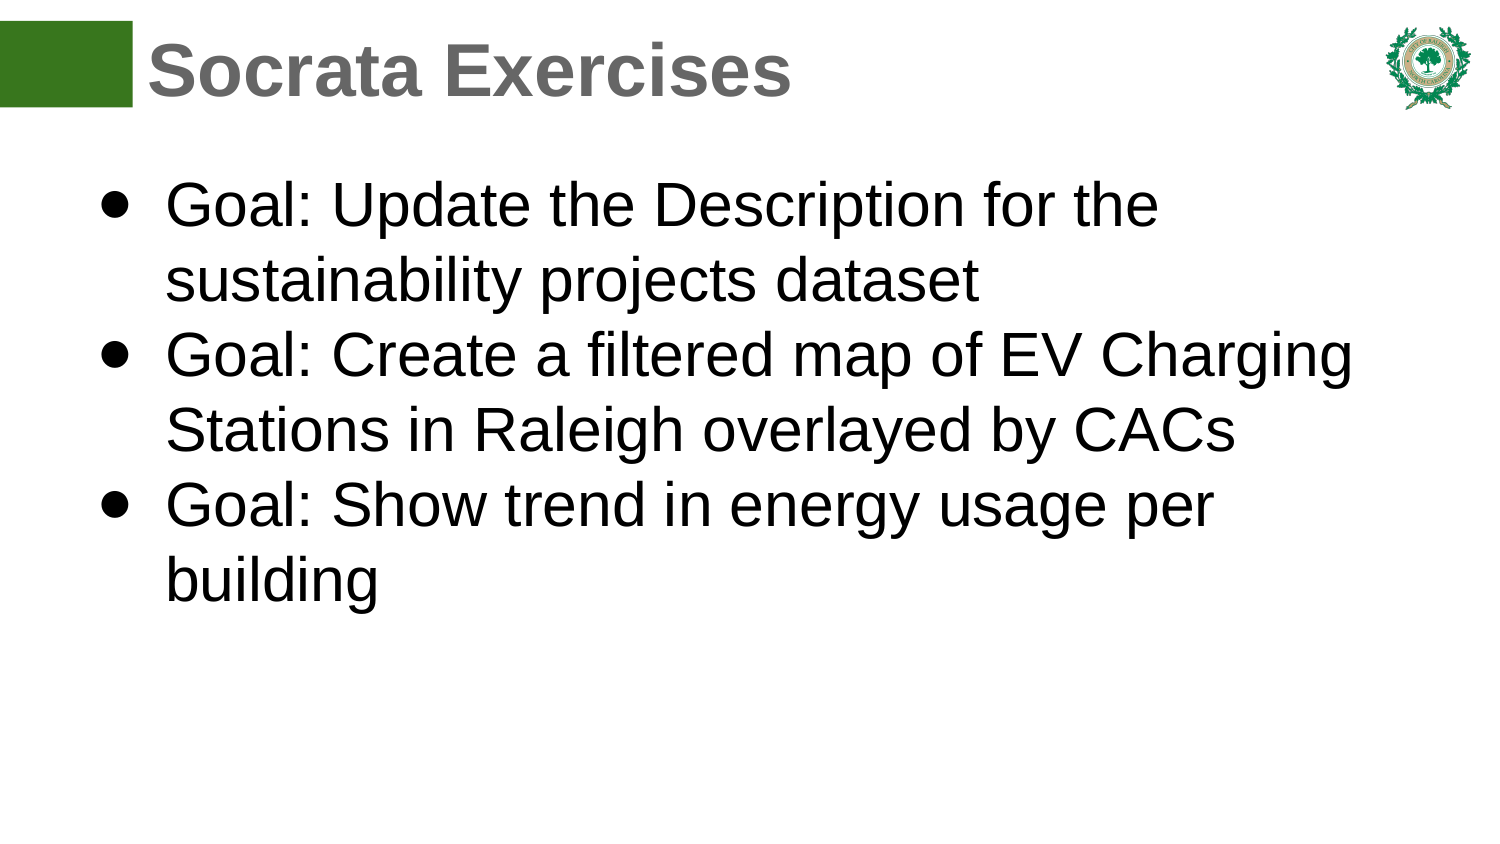

# Socrata Exercises
Goal: Update the Description for the sustainability projects dataset
Goal: Create a filtered map of EV Charging Stations in Raleigh overlayed by CACs
Goal: Show trend in energy usage per building